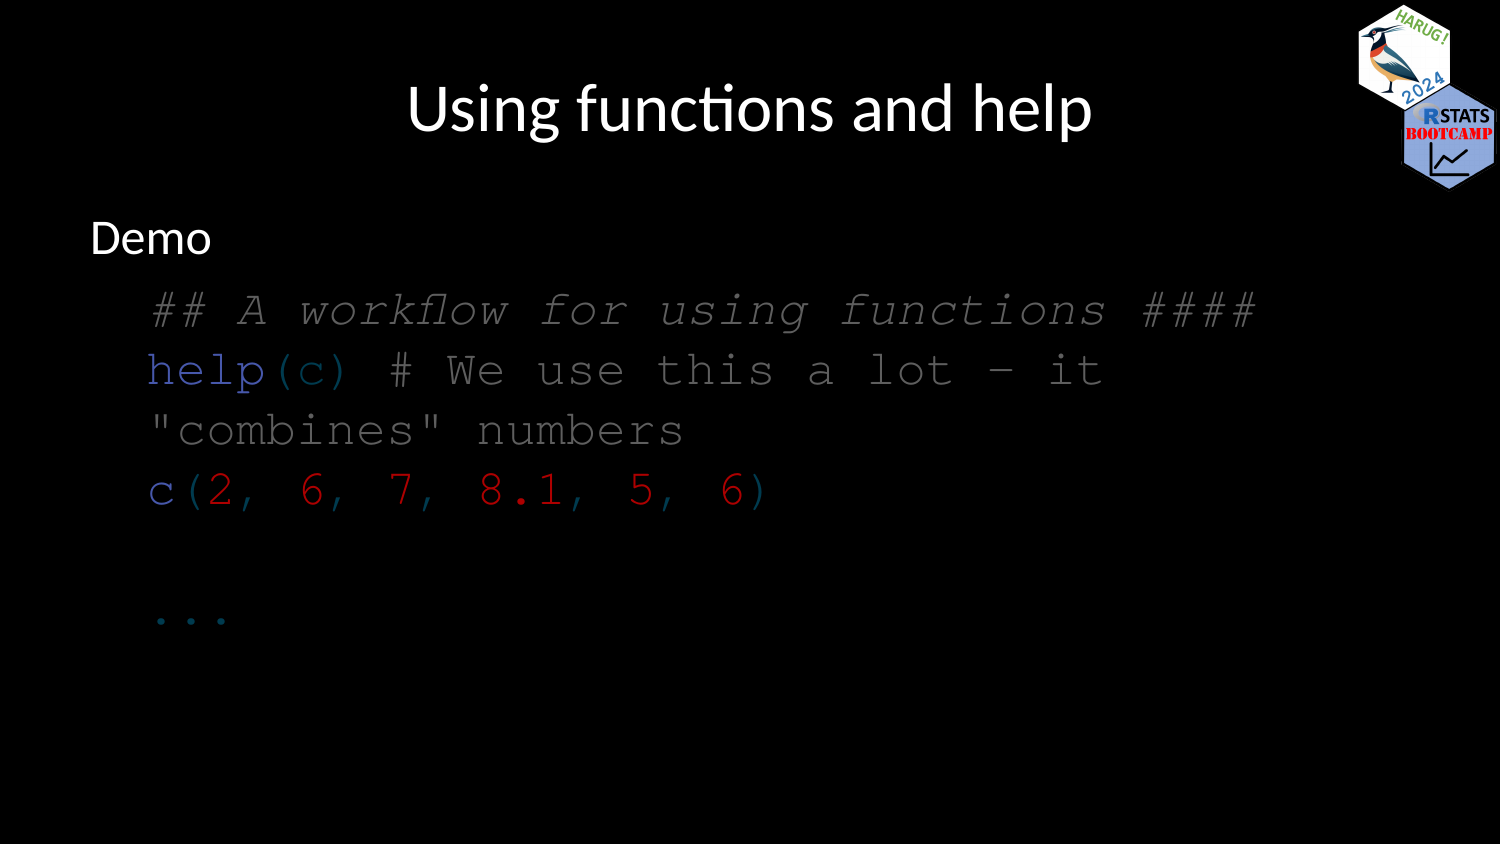

# Using functions and help
Demo
## A workflow for using functions #### help(c) # We use this a lot - it "combines" numbers c(2, 6, 7, 8.1, 5, 6) ...